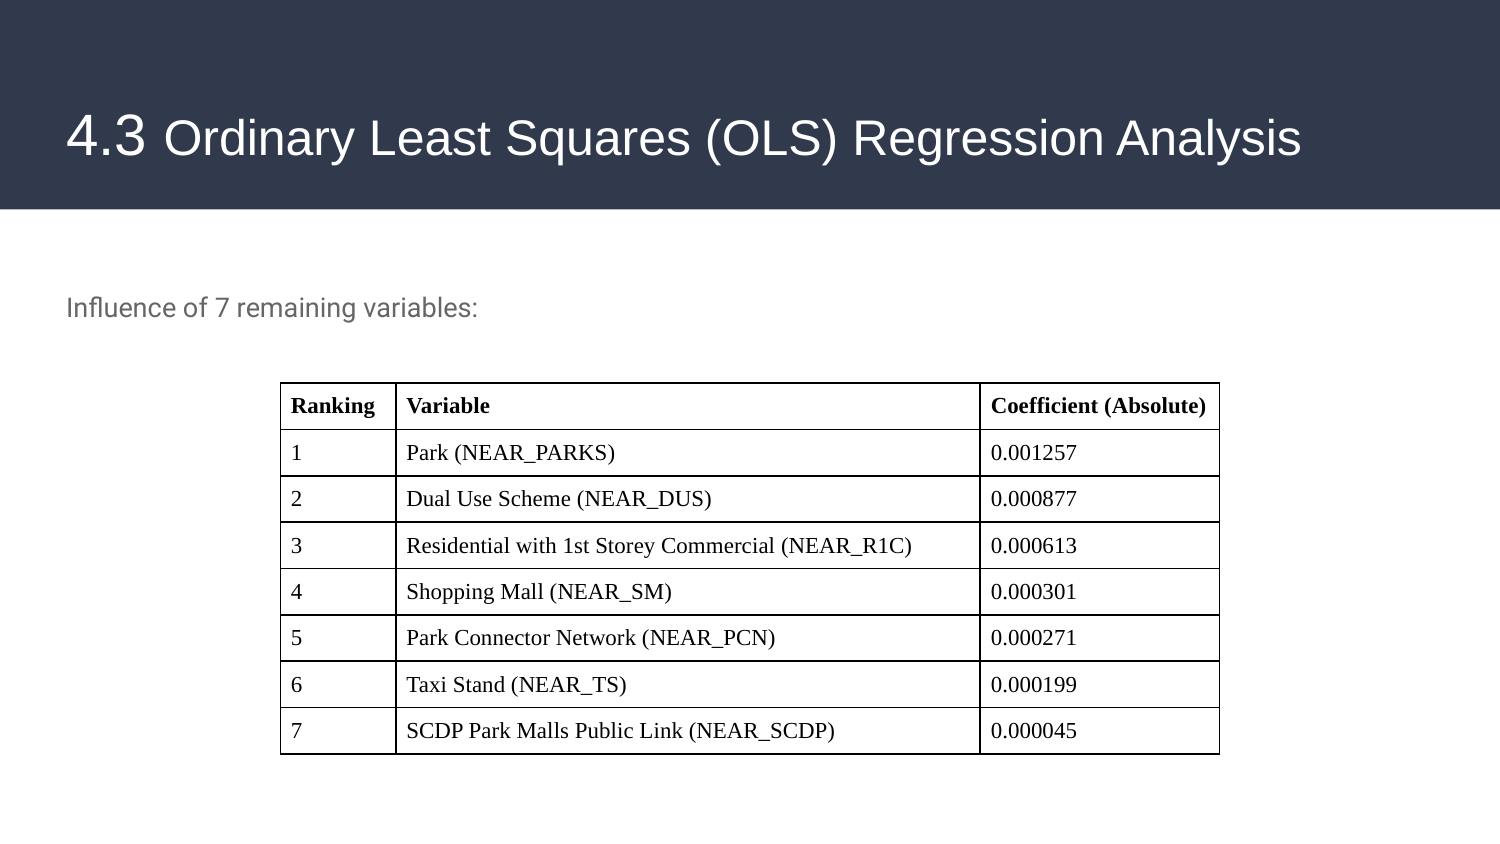

# 4.3 Ordinary Least Squares (OLS) Regression Analysis
Influence of 7 remaining variables:
| Ranking | Variable | Coefficient (Absolute) |
| --- | --- | --- |
| 1 | Park (NEAR\_PARKS) | 0.001257 |
| 2 | Dual Use Scheme (NEAR\_DUS) | 0.000877 |
| 3 | Residential with 1st Storey Commercial (NEAR\_R1C) | 0.000613 |
| 4 | Shopping Mall (NEAR\_SM) | 0.000301 |
| 5 | Park Connector Network (NEAR\_PCN) | 0.000271 |
| 6 | Taxi Stand (NEAR\_TS) | 0.000199 |
| 7 | SCDP Park Malls Public Link (NEAR\_SCDP) | 0.000045 |